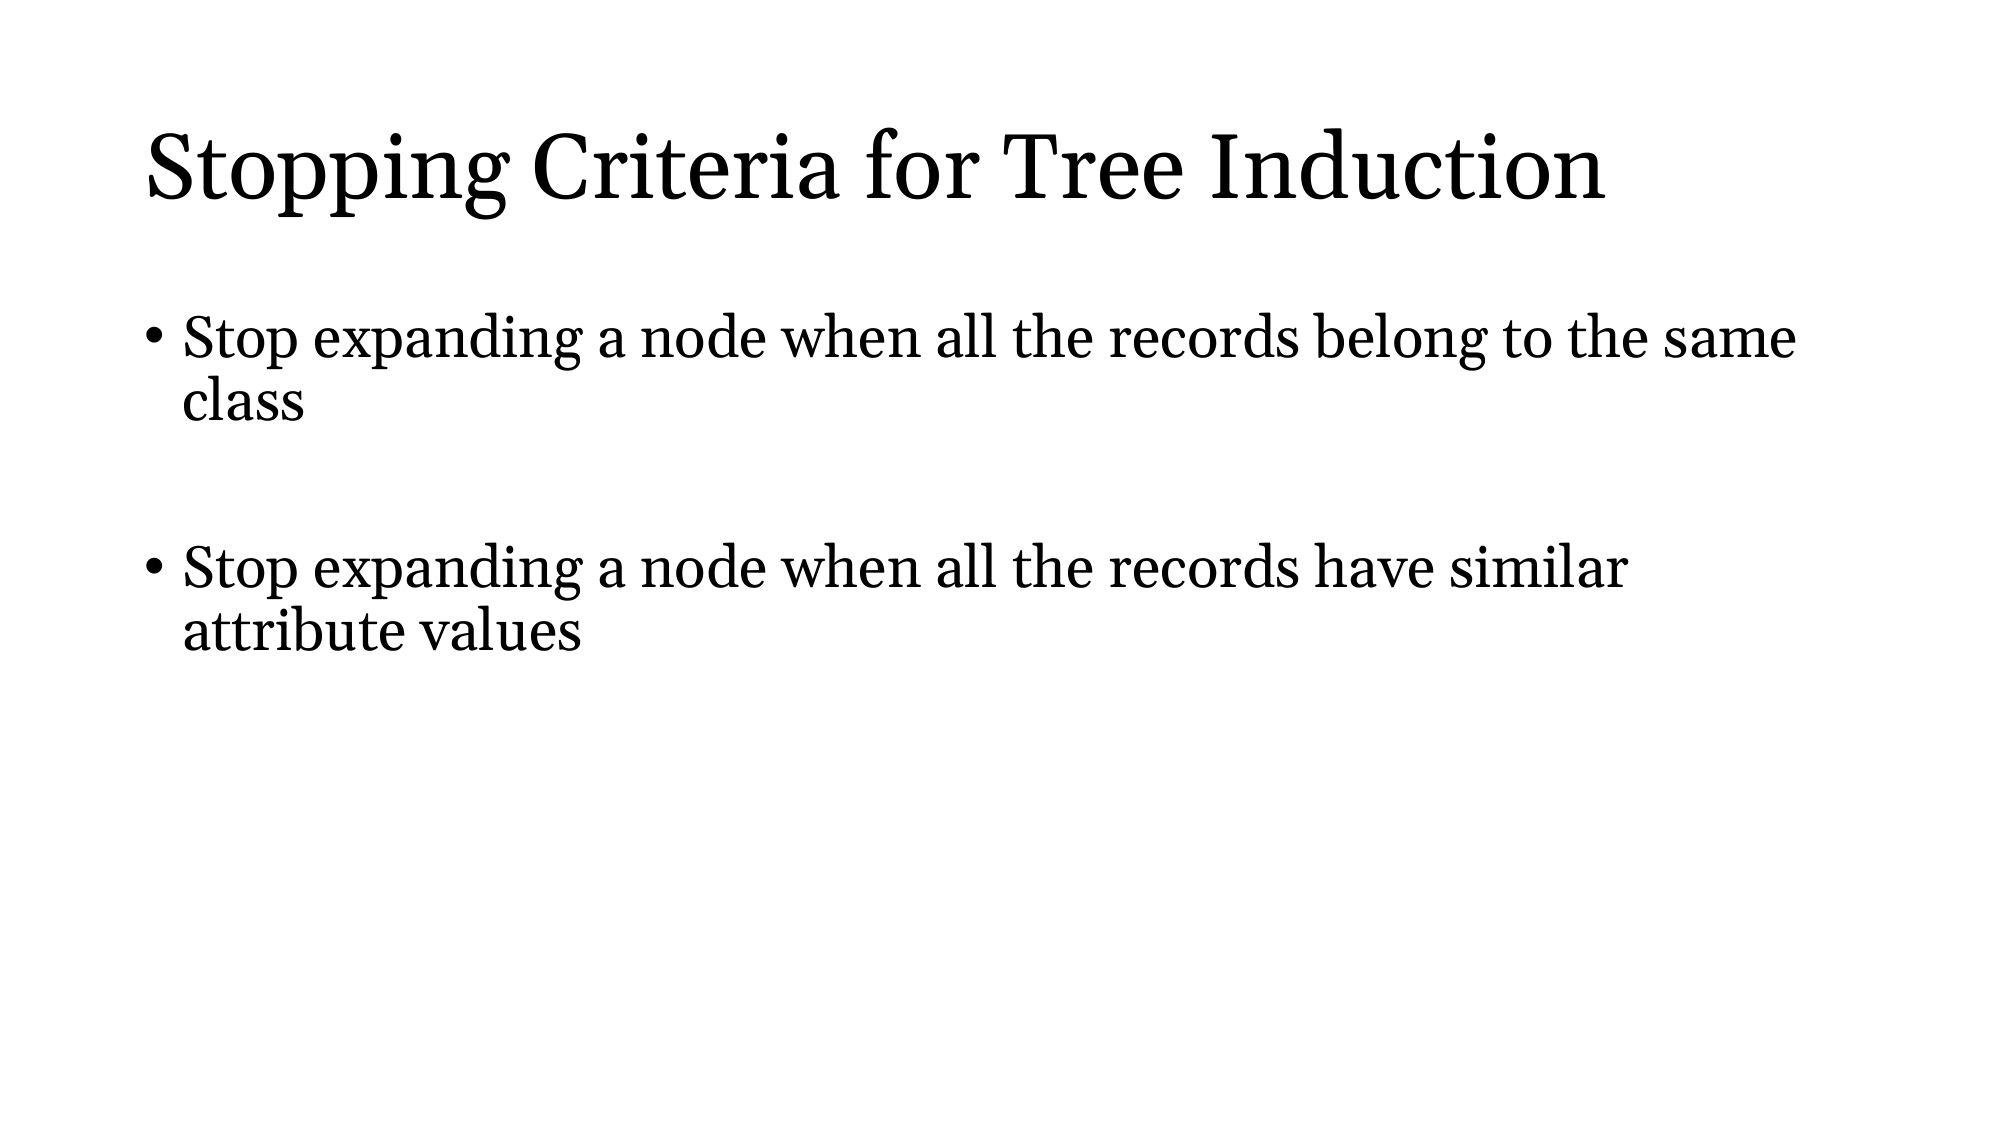

# Stopping Criteria for Tree Induction
Stop expanding a node when all the records belong to the same class

Stop expanding a node when all the records have similar attribute values